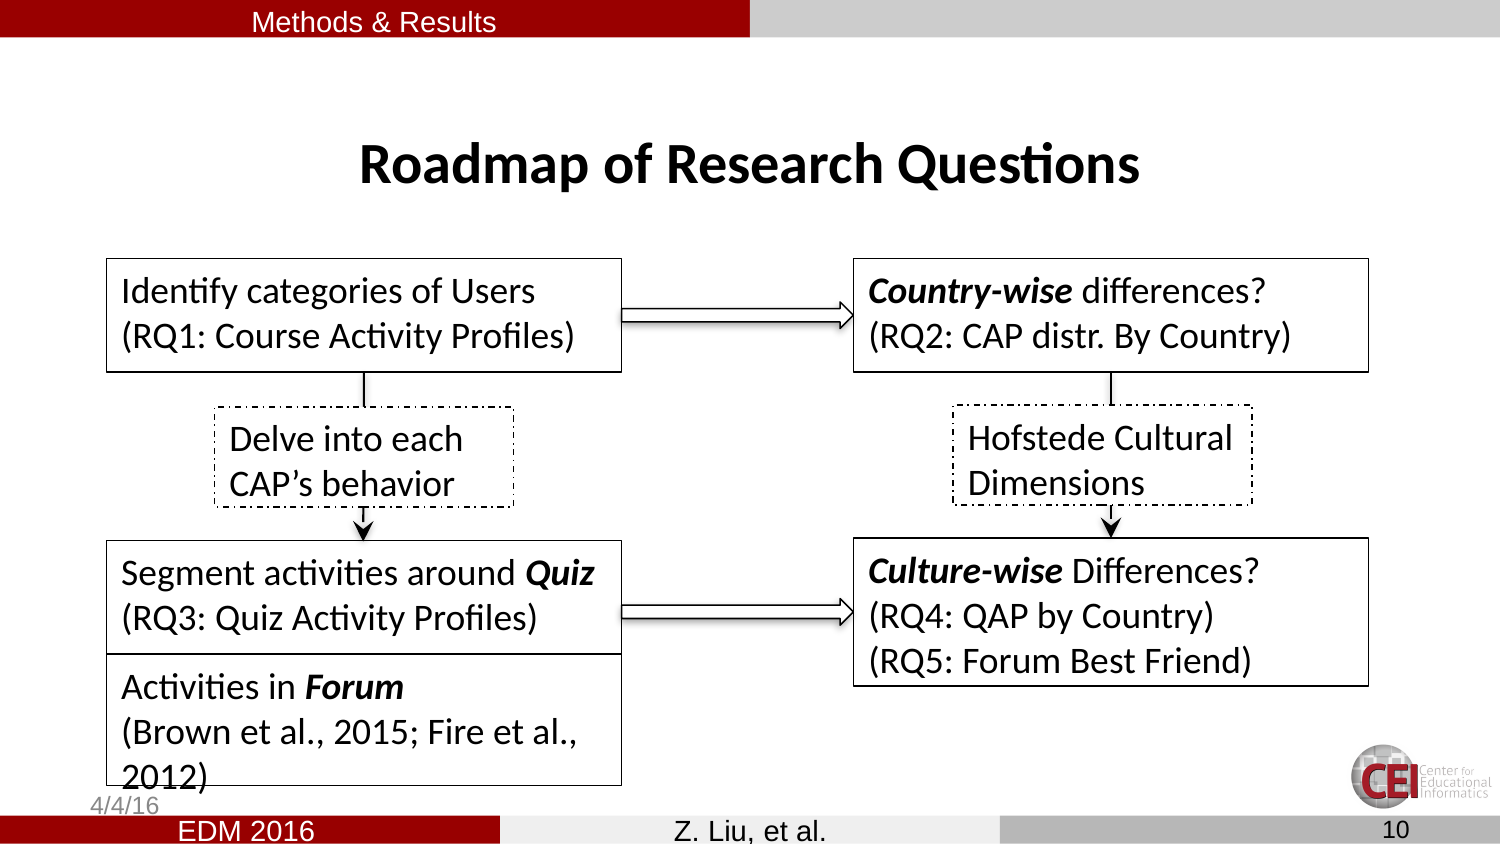

Methods & Results
# Roadmap of Research Questions
Country-wise differences? (RQ2: CAP distr. By Country)
Identify categories of Users
(RQ1: Course Activity Profiles)

Hofstede Cultural Dimensions
Delve into each CAP’s behavior
Culture-wise Differences?
(RQ4: QAP by Country)
(RQ5: Forum Best Friend)

Segment activities around Quiz
(RQ3: Quiz Activity Profiles)

Activities in Forum
(Brown et al., 2015; Fire et al., 2012)
4/4/16
Z. Liu, et al.
EDM 2016
10